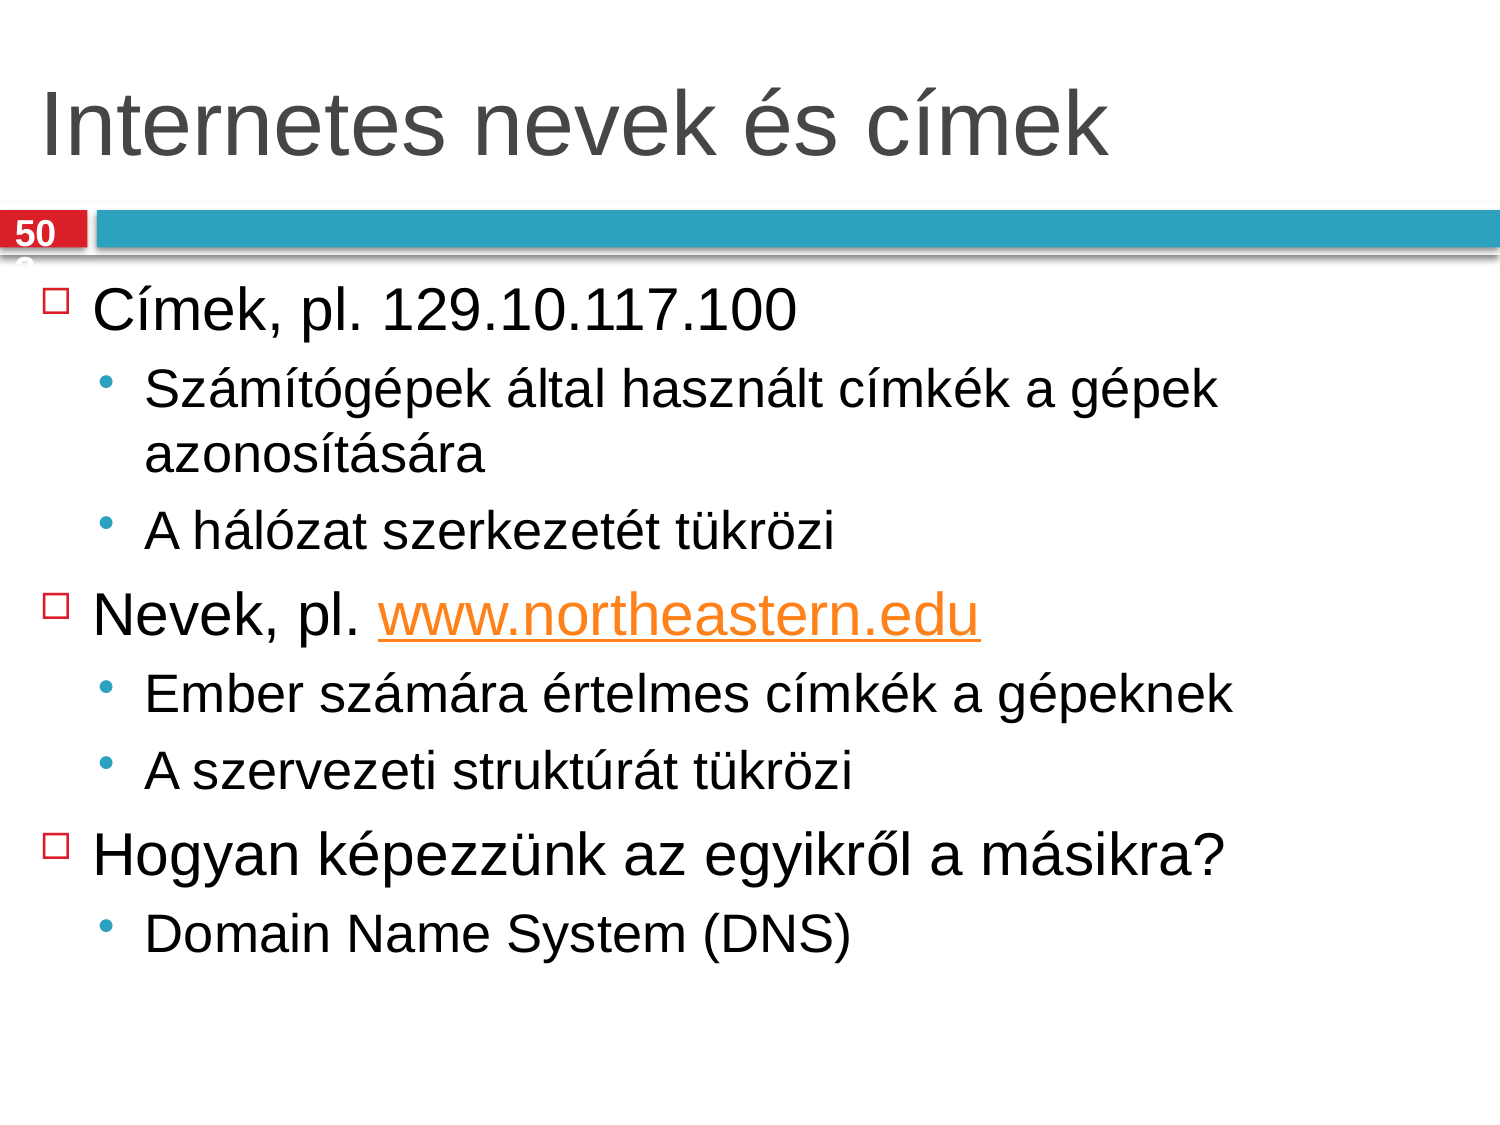

# Internetes nevek és címek
503
Címek, pl. 129.10.117.100
Számítógépek által használt címkék a gépek azonosítására
A hálózat szerkezetét tükrözi
Nevek, pl. www.northeastern.edu
Ember számára értelmes címkék a gépeknek
A szervezeti struktúrát tükrözi
Hogyan képezzünk az egyikről a másikra?
Domain Name System (DNS)